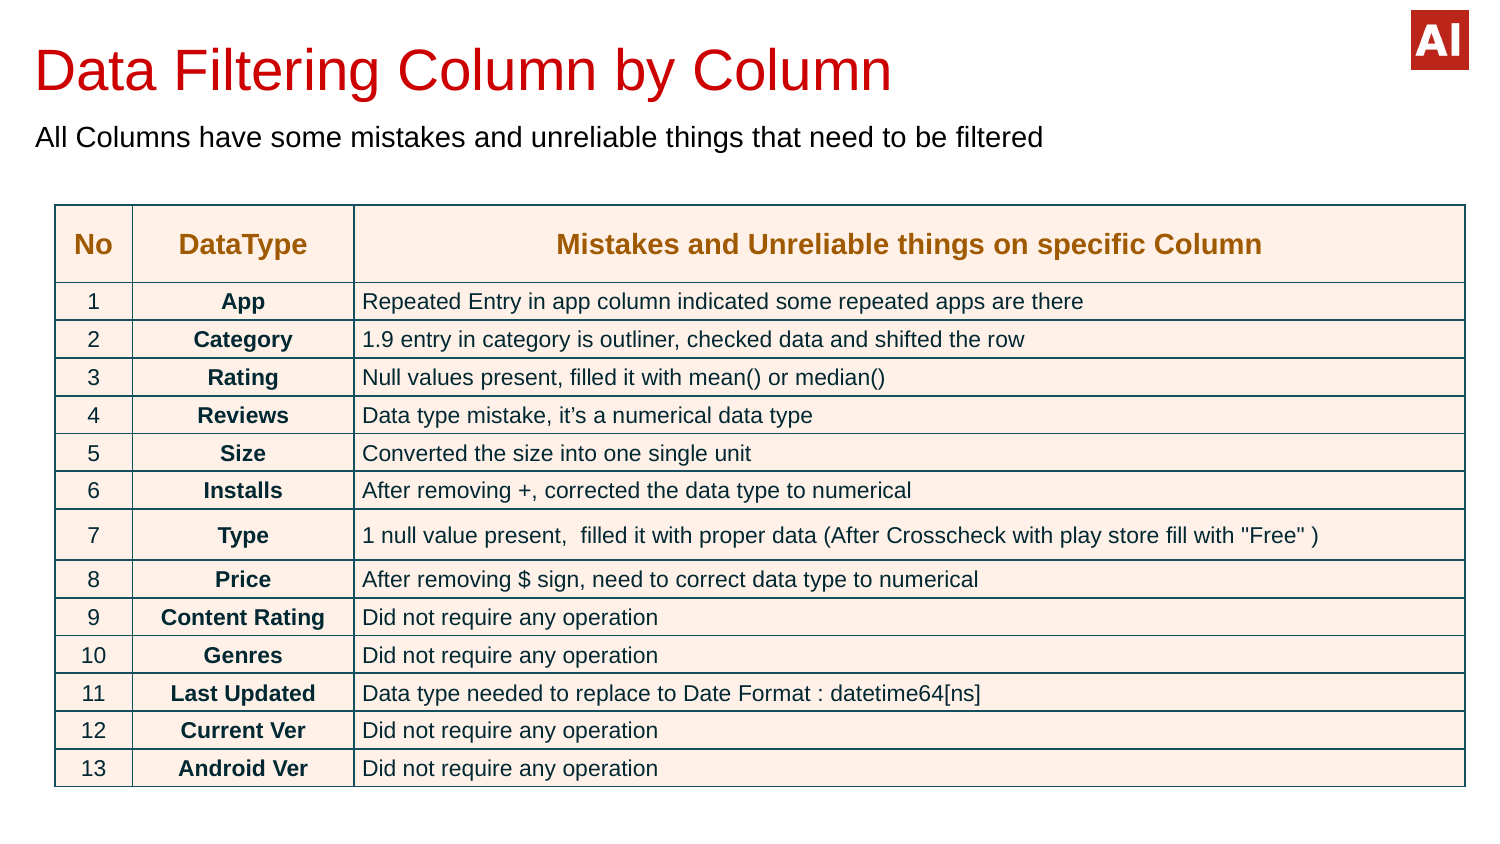

# Data Filtering Column by Column
All Columns have some mistakes and unreliable things that need to be filtered
| No | DataType | Mistakes and Unreliable things on specific Column |
| --- | --- | --- |
| 1 | App | Repeated Entry in app column indicated some repeated apps are there |
| 2 | Category | 1.9 entry in category is outliner, checked data and shifted the row |
| 3 | Rating | Null values present, filled it with mean() or median() |
| 4 | Reviews | Data type mistake, it’s a numerical data type |
| 5 | Size | Converted the size into one single unit |
| 6 | Installs | After removing +, corrected the data type to numerical |
| 7 | Type | 1 null value present, filled it with proper data (After Crosscheck with play store fill with "Free" ) |
| 8 | Price | After removing $ sign, need to correct data type to numerical |
| 9 | Content Rating | Did not require any operation |
| 10 | Genres | Did not require any operation |
| 11 | Last Updated | Data type needed to replace to Date Format : datetime64[ns] |
| 12 | Current Ver | Did not require any operation |
| 13 | Android Ver | Did not require any operation |